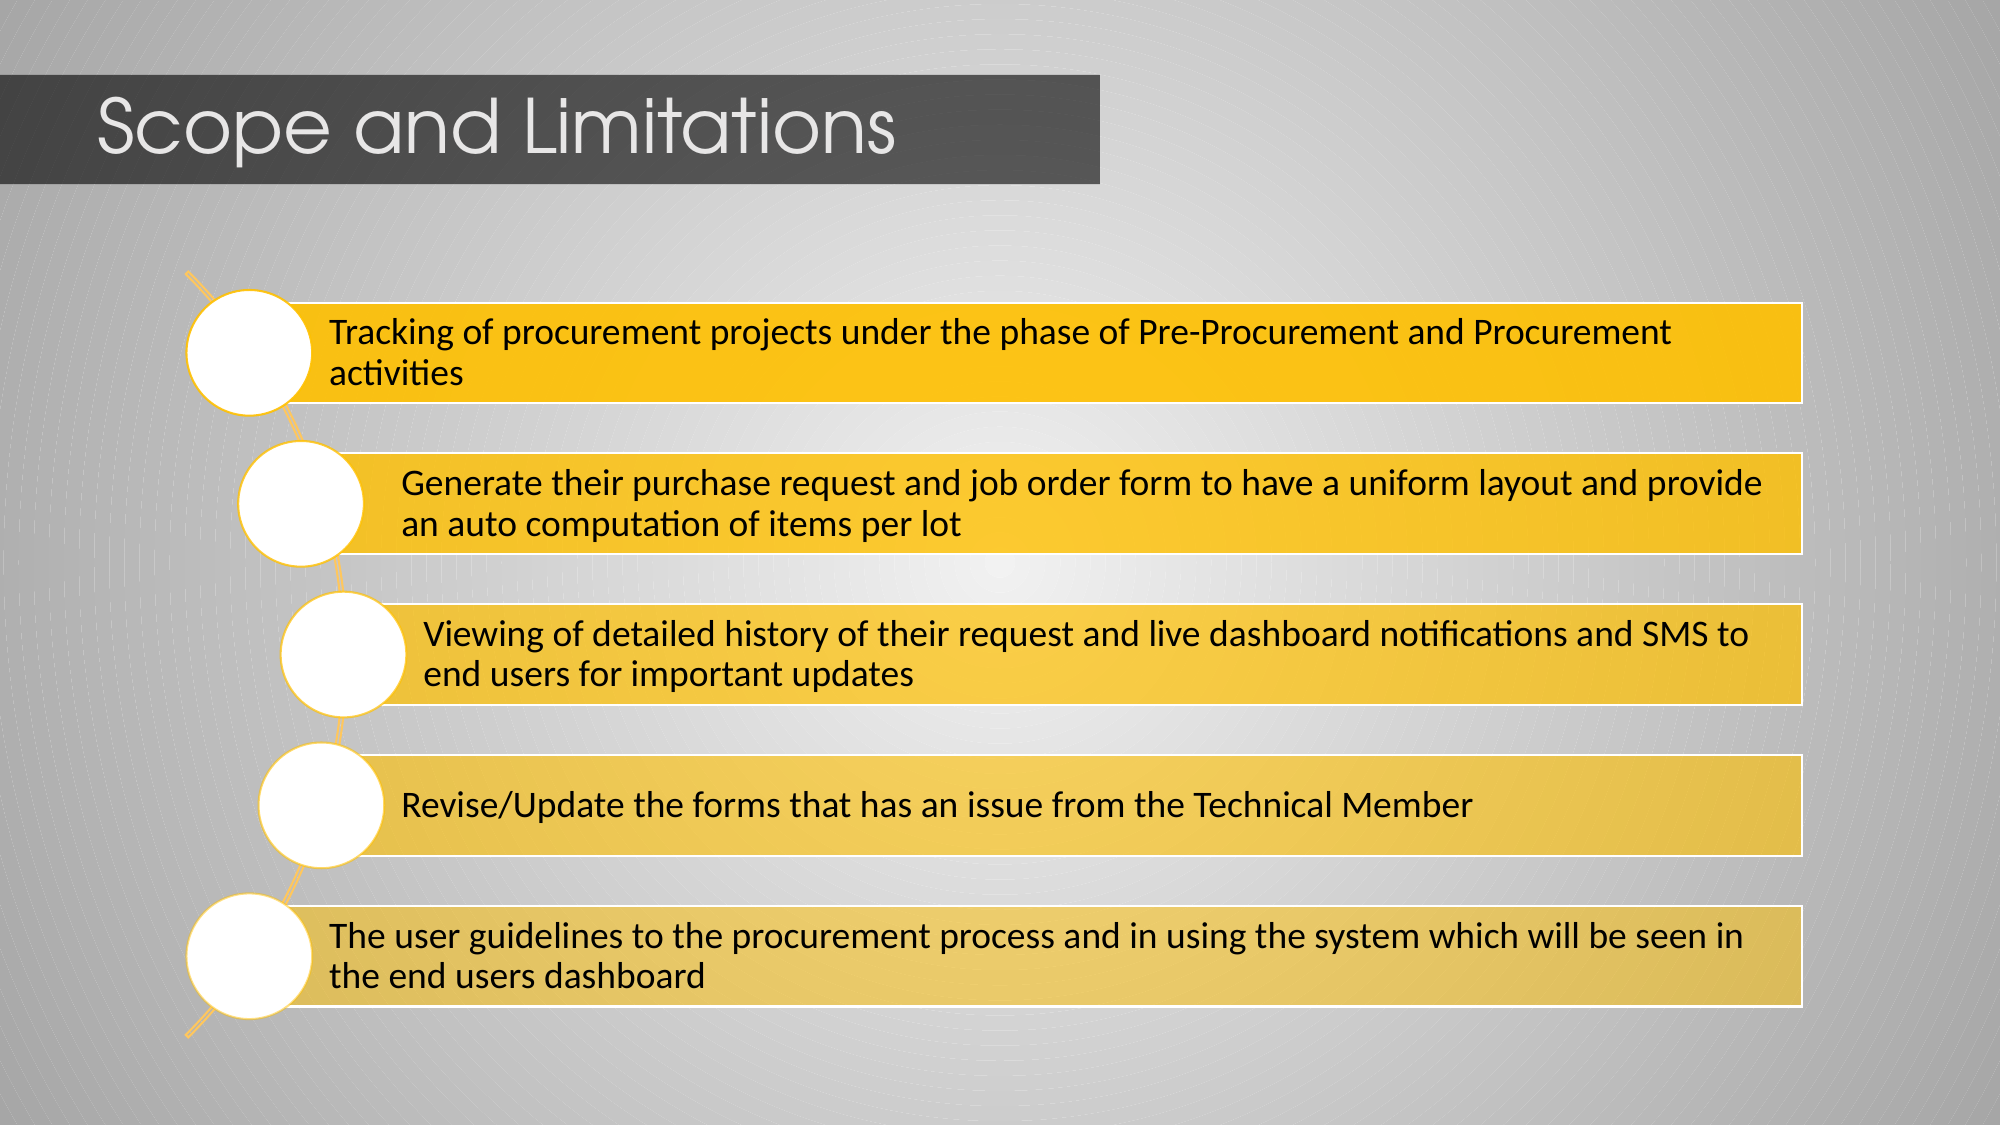

Scope and Limitations
Tracking of procurement projects under the phase of Pre-Procurement and Procurement activities
Generate their purchase request and job order form to have a uniform layout and provide an auto computation of items per lot
Viewing of detailed history of their request and live dashboard notifications and SMS to end users for important updates
Revise/Update the forms that has an issue from the Technical Member
The user guidelines to the procurement process and in using the system which will be seen in the end users dashboard